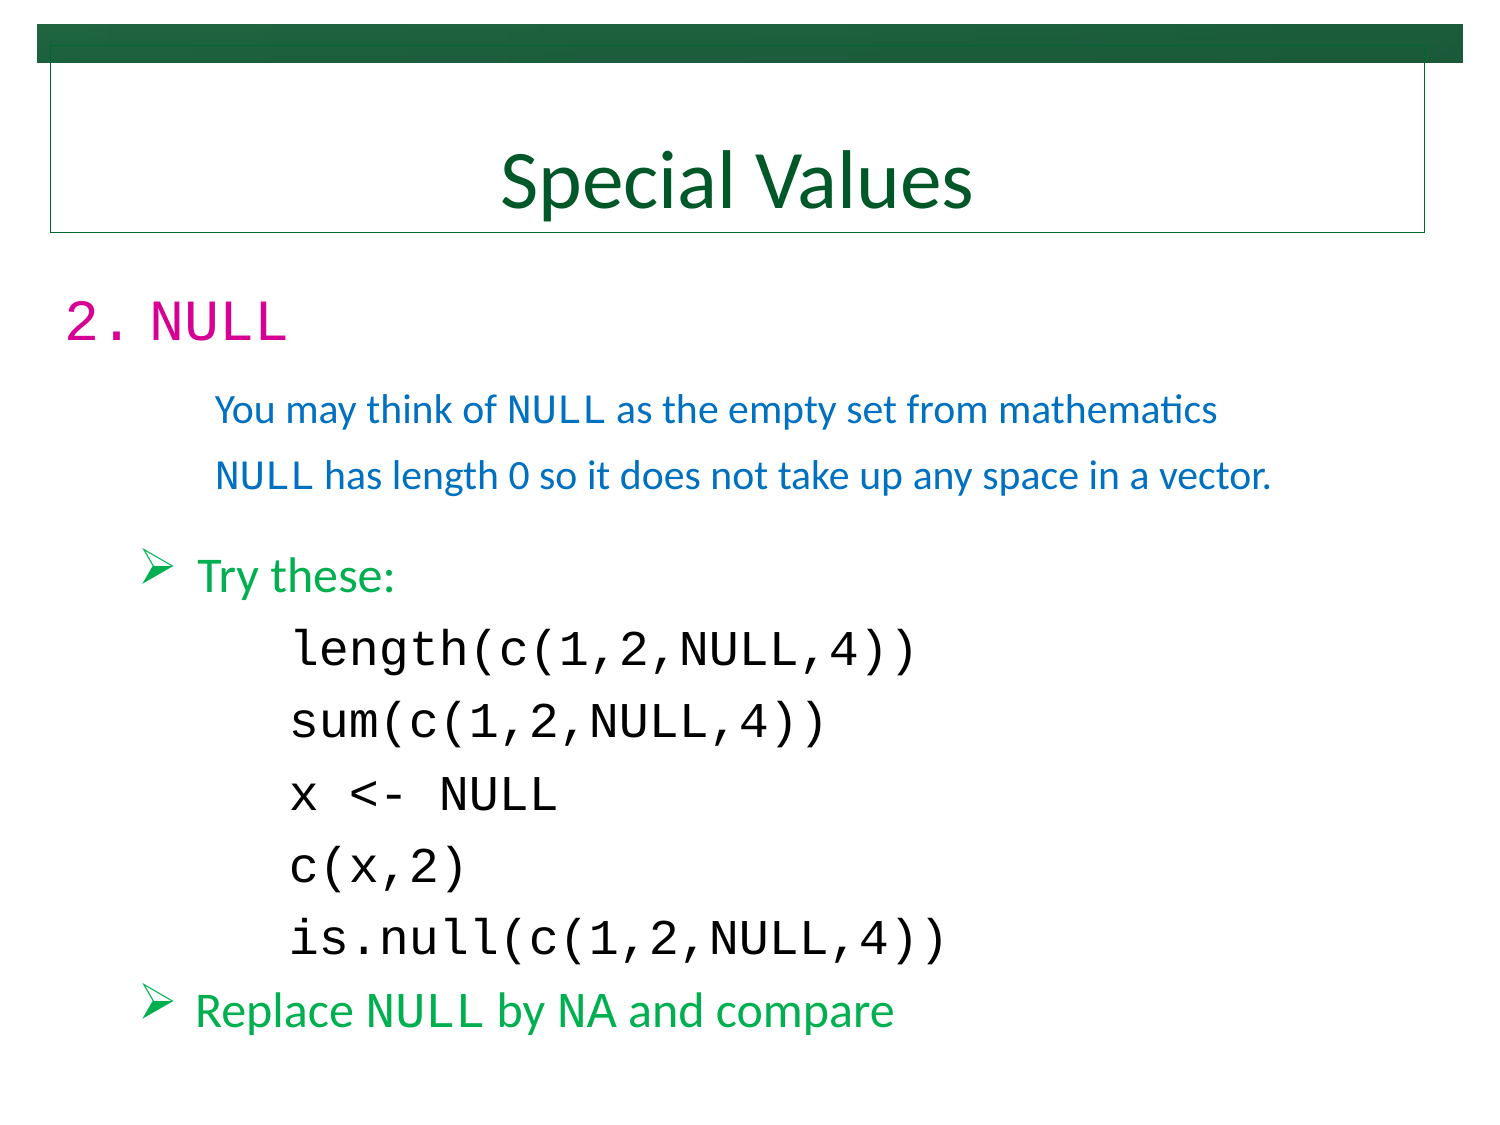

# Special Values
NULL
	You may think of NULL as the empty set from mathematics
	NULL has length 0 so it does not take up any space in a vector.

Try these:
	length(c(1,2,NULL,4))
	sum(c(1,2,NULL,4))
	x <- NULL
	c(x,2)
	is.null(c(1,2,NULL,4))
Replace NULL by NA and compare